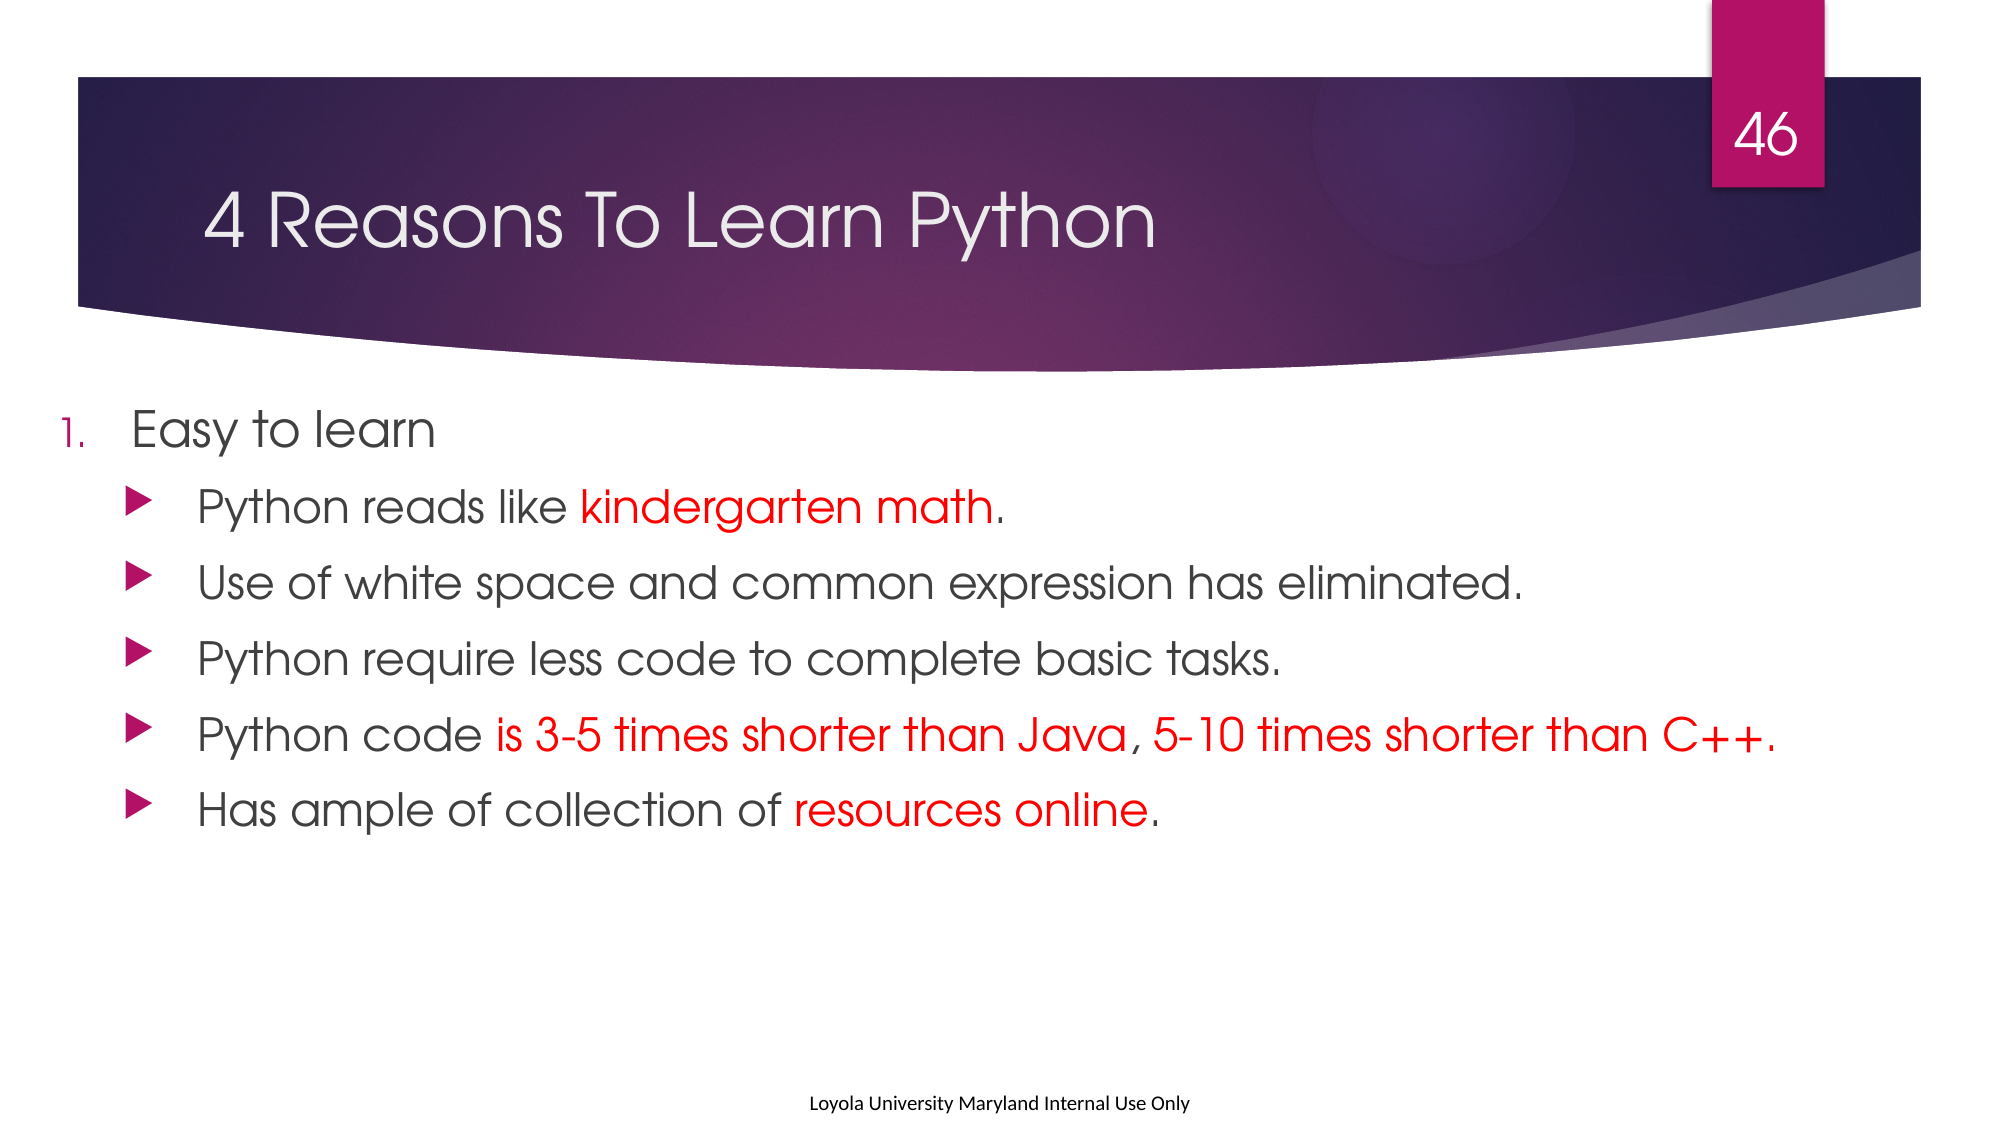

46
# 4 Reasons To Learn Python
Easy to learn
Python reads like kindergarten math.
Use of white space and common expression has eliminated.
Python require less code to complete basic tasks.
Python code is 3-5 times shorter than Java, 5-10 times shorter than C++.
Has ample of collection of resources online.